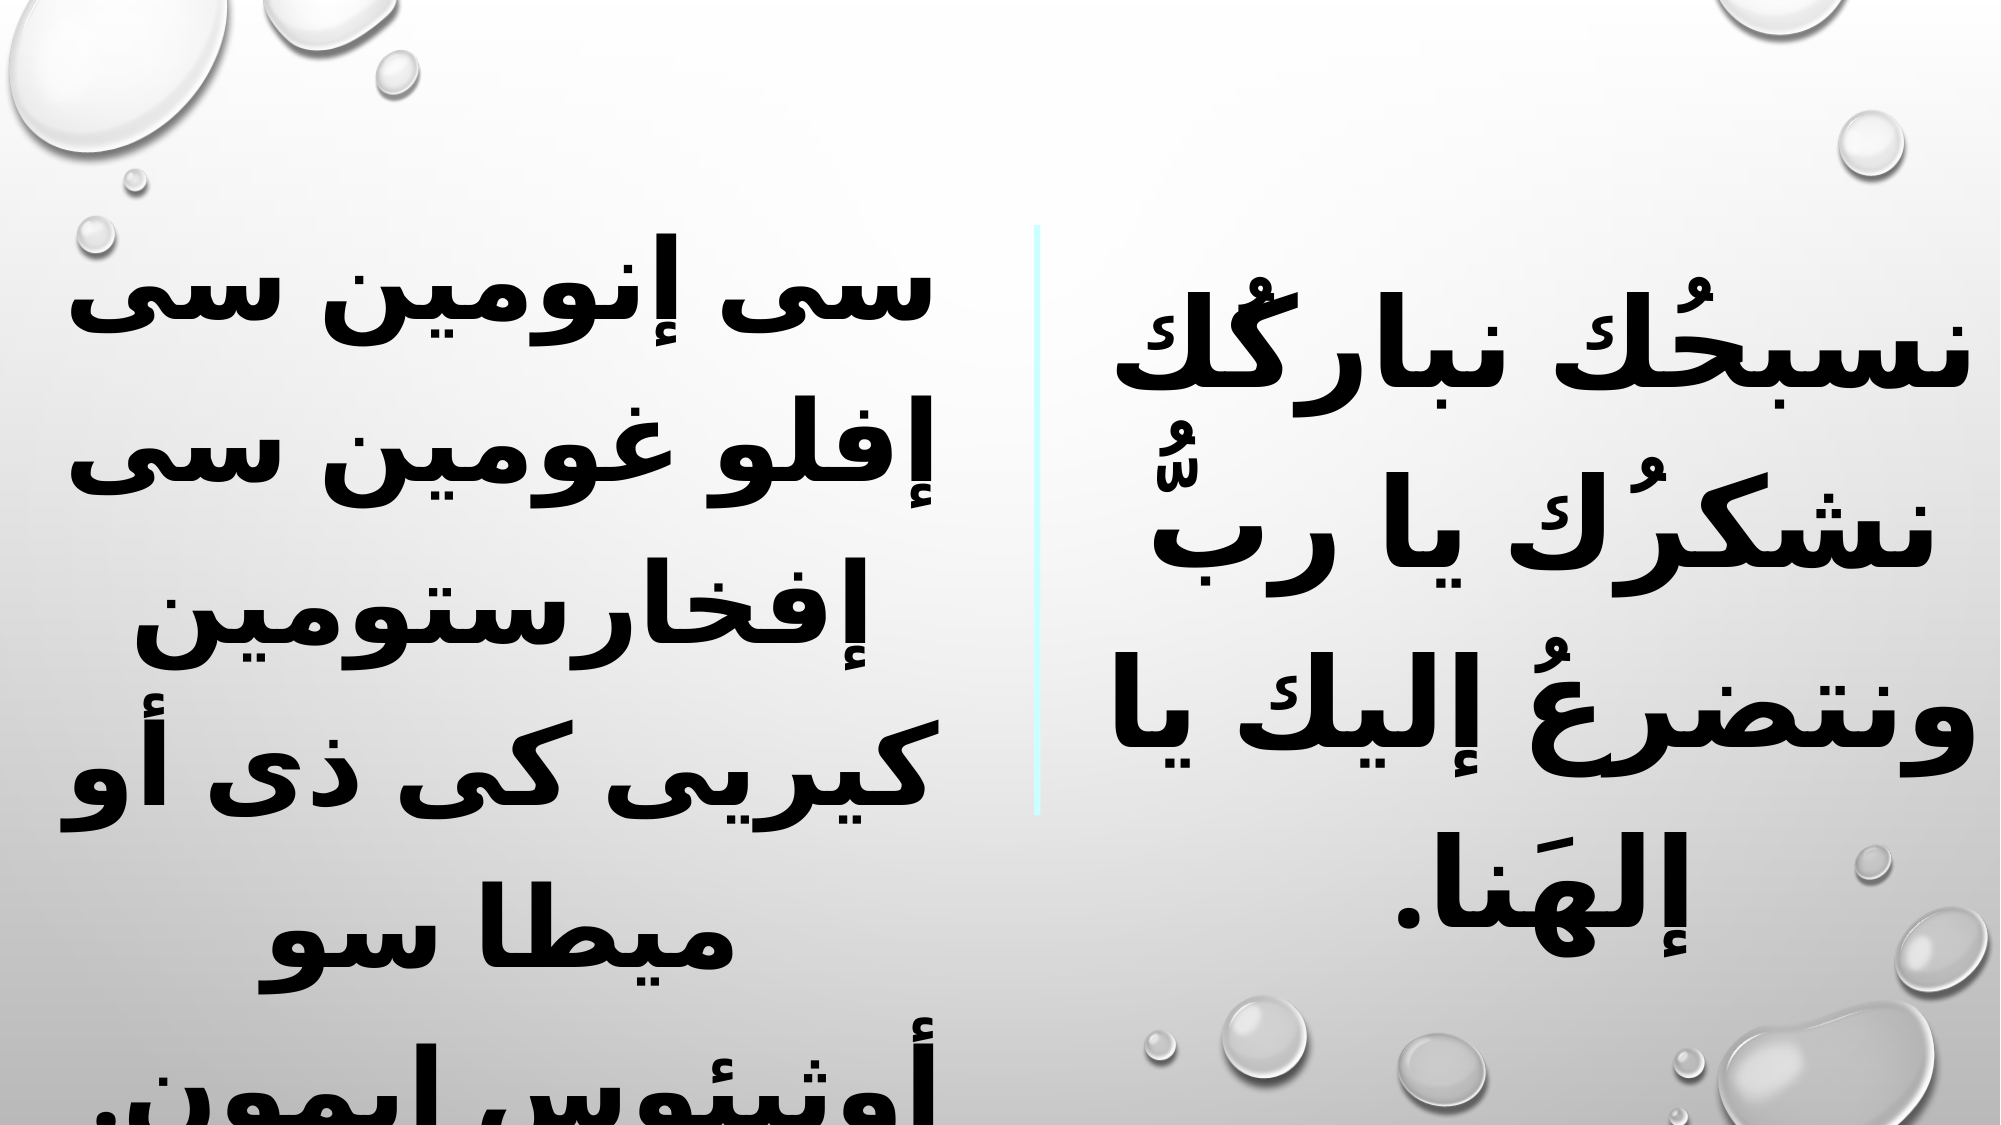

سى إنومين سى إفلو غومين سى إفخارستومين كيريى كى ذى أو ميطا سو أوثيئوس إيمون.

نسبحُك نباركُك نشكرُك يا ربُّ ونتضرعُ إليك يا إلهَنا.